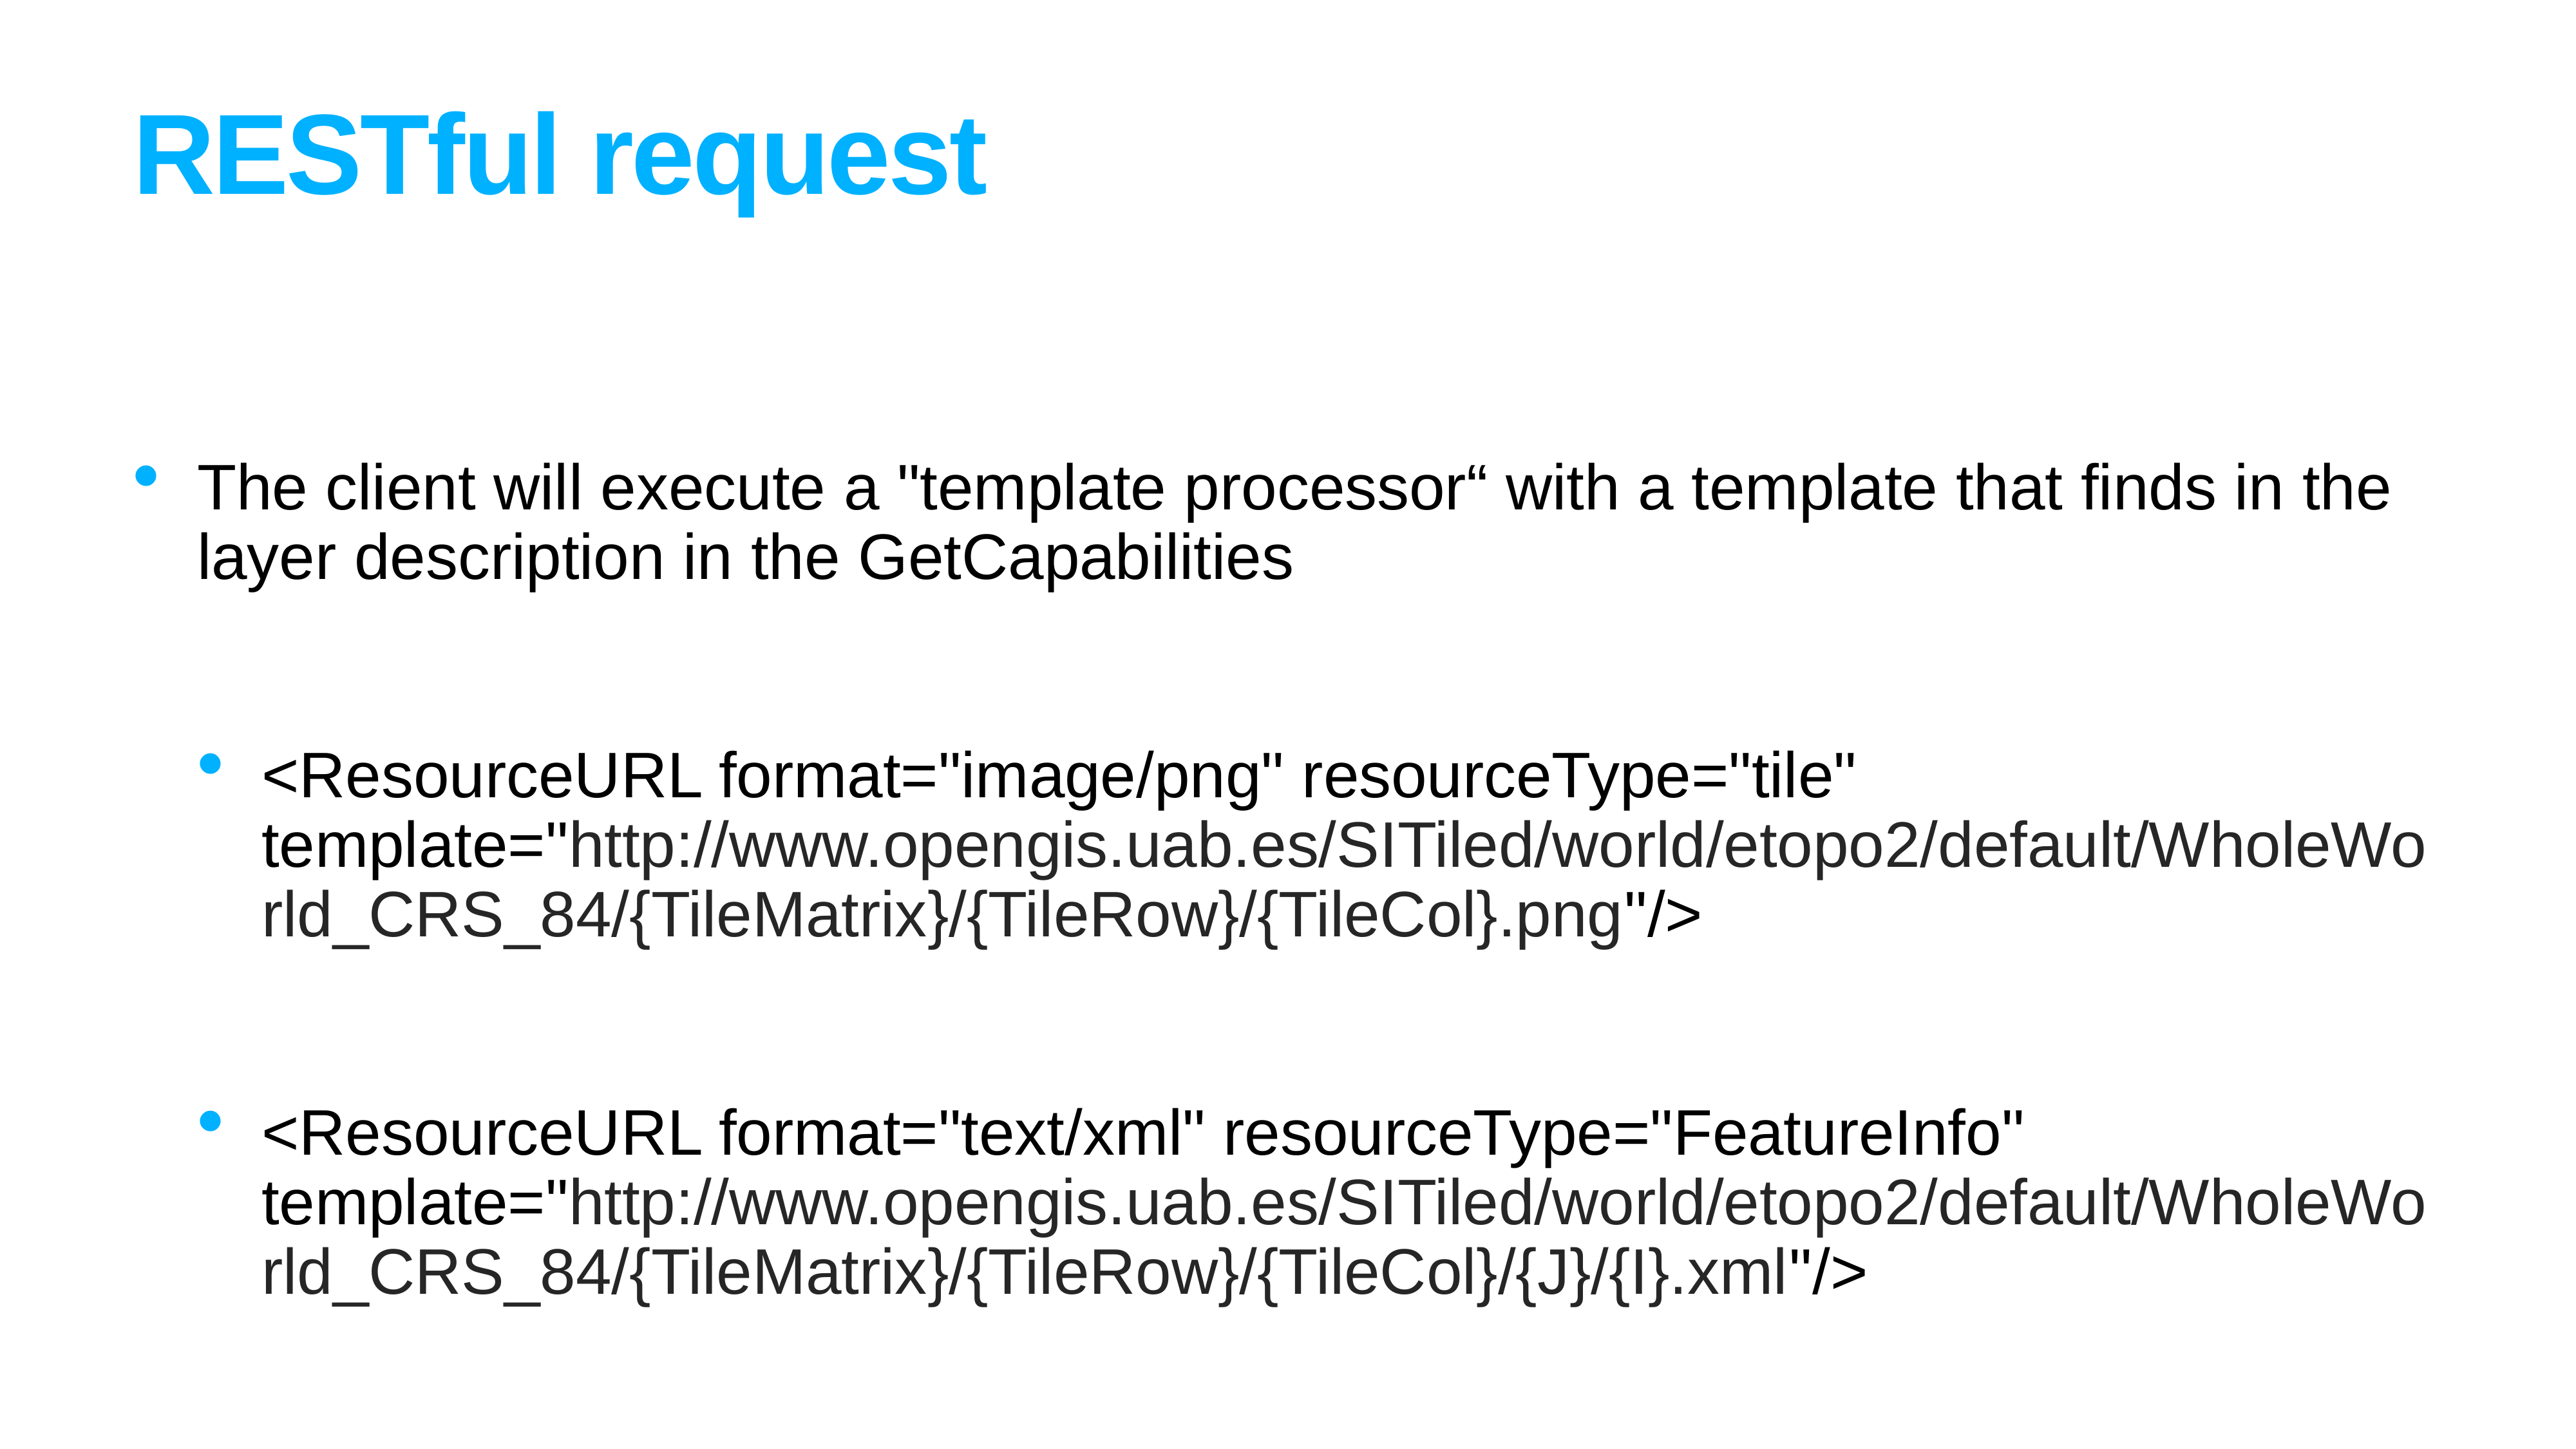

# RESTful request
The client will execute a "template processor“ with a template that finds in the layer description in the GetCapabilities

<ResourceURL format="image/png" resourceType="tile" template="http://www.opengis.uab.es/SITiled/world/etopo2/default/WholeWorld_CRS_84/{TileMatrix}/{TileRow}/{TileCol}.png"/>

<ResourceURL format="text/xml" resourceType="FeatureInfo" template="http://www.opengis.uab.es/SITiled/world/etopo2/default/WholeWorld_CRS_84/{TileMatrix}/{TileRow}/{TileCol}/{J}/{I}.xml"/>